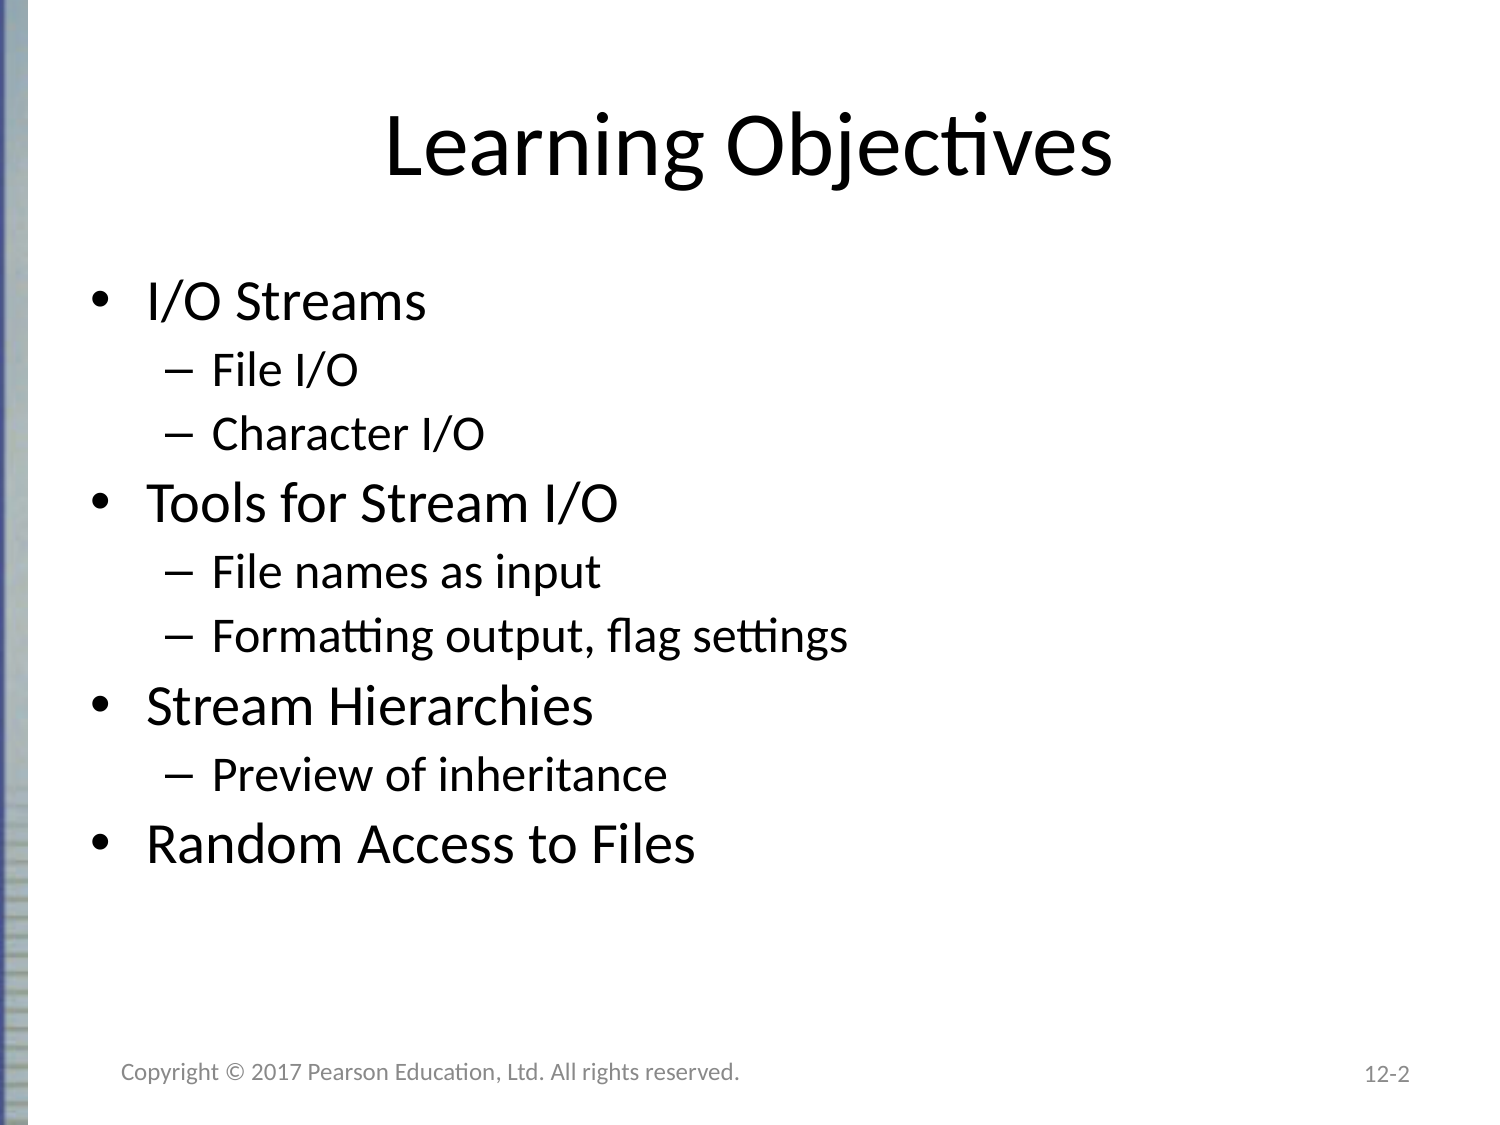

# Learning Objectives
I/O Streams
File I/O
Character I/O
Tools for Stream I/O
File names as input
Formatting output, flag settings
Stream Hierarchies
Preview of inheritance
Random Access to Files
Copyright © 2017 Pearson Education, Ltd. All rights reserved.
12-2